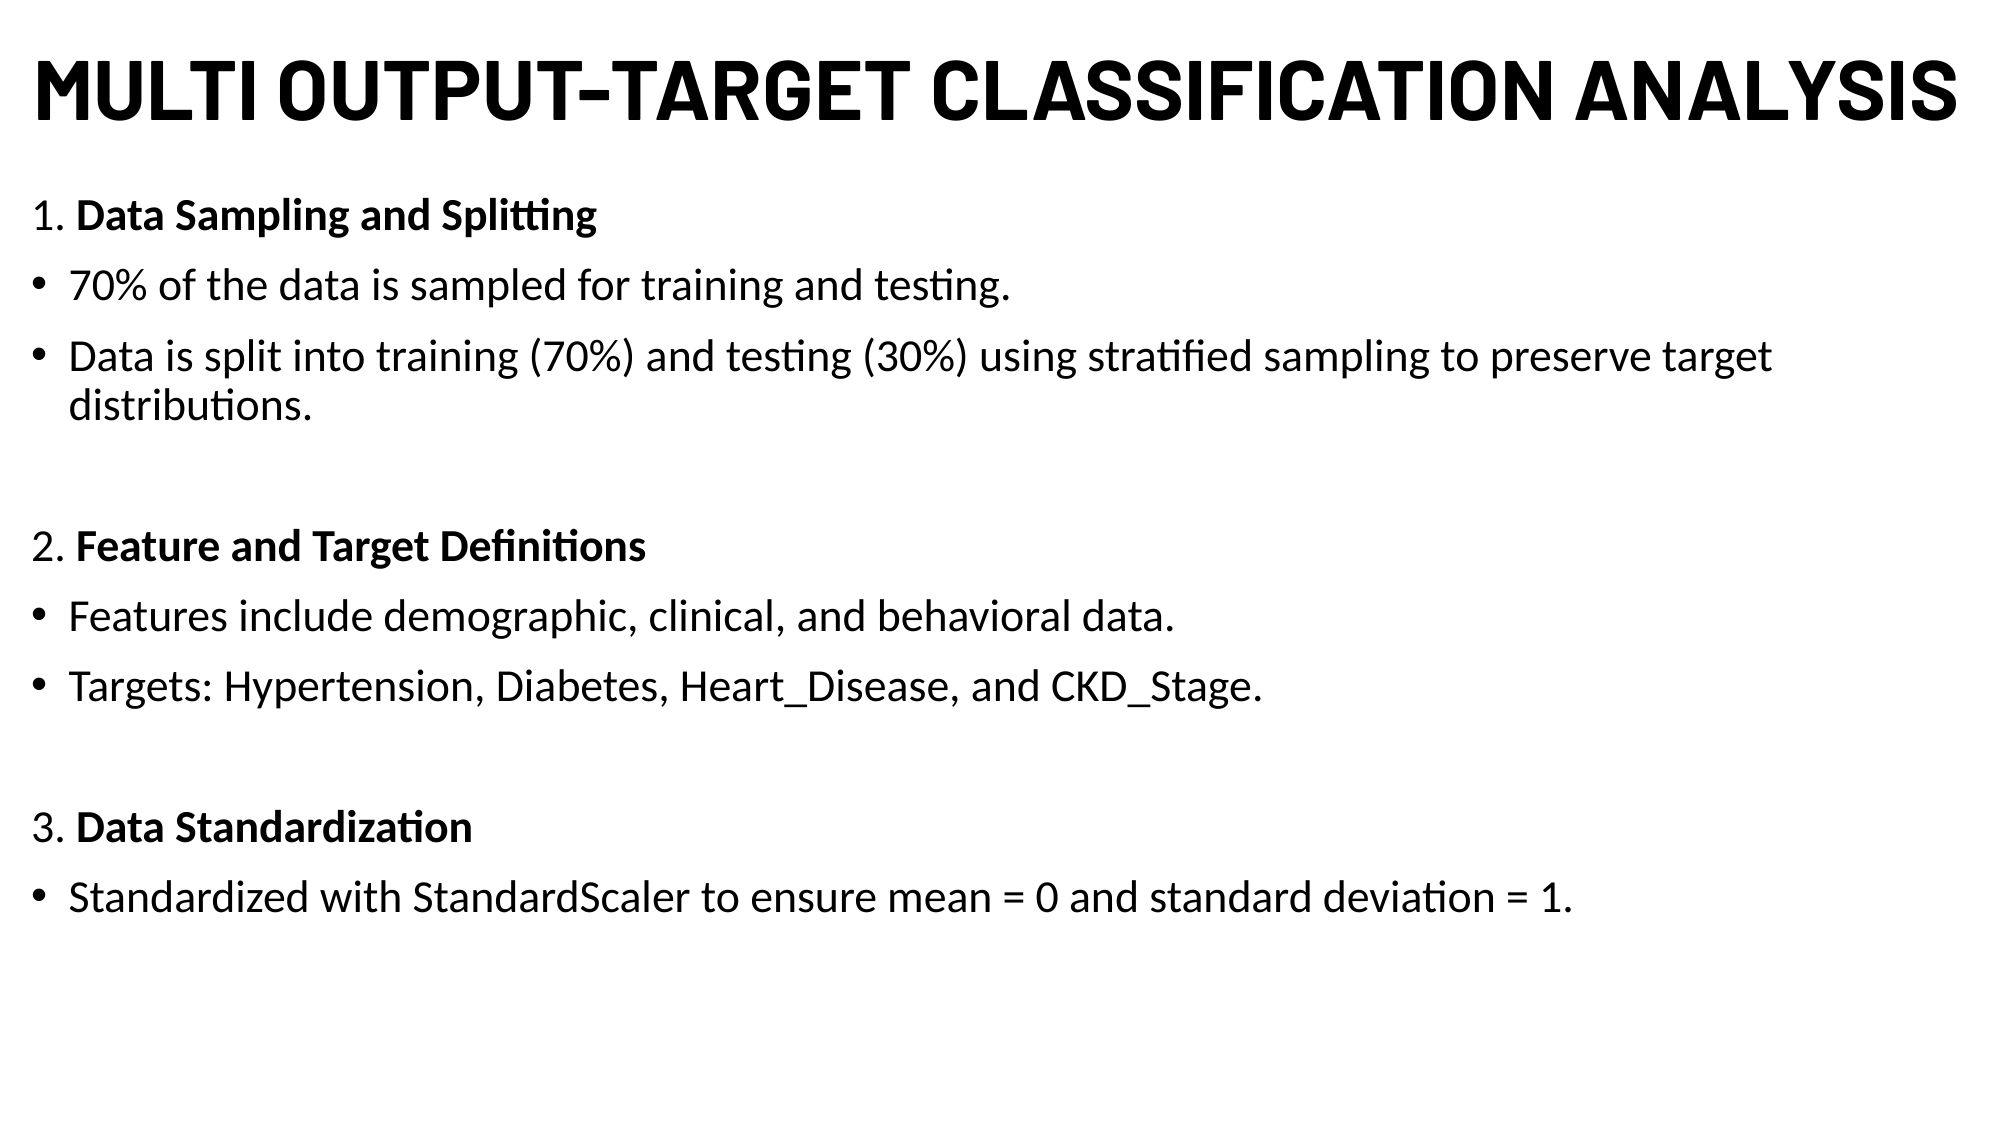

# MULTI OUTPUT-TARGET CLASSIFICATION ANALYSIS
1. Data Sampling and Splitting
70% of the data is sampled for training and testing.
Data is split into training (70%) and testing (30%) using stratified sampling to preserve target distributions.

2. Feature and Target Definitions
Features include demographic, clinical, and behavioral data.
Targets: Hypertension, Diabetes, Heart_Disease, and CKD_Stage.

3. Data Standardization
Standardized with StandardScaler to ensure mean = 0 and standard deviation = 1.